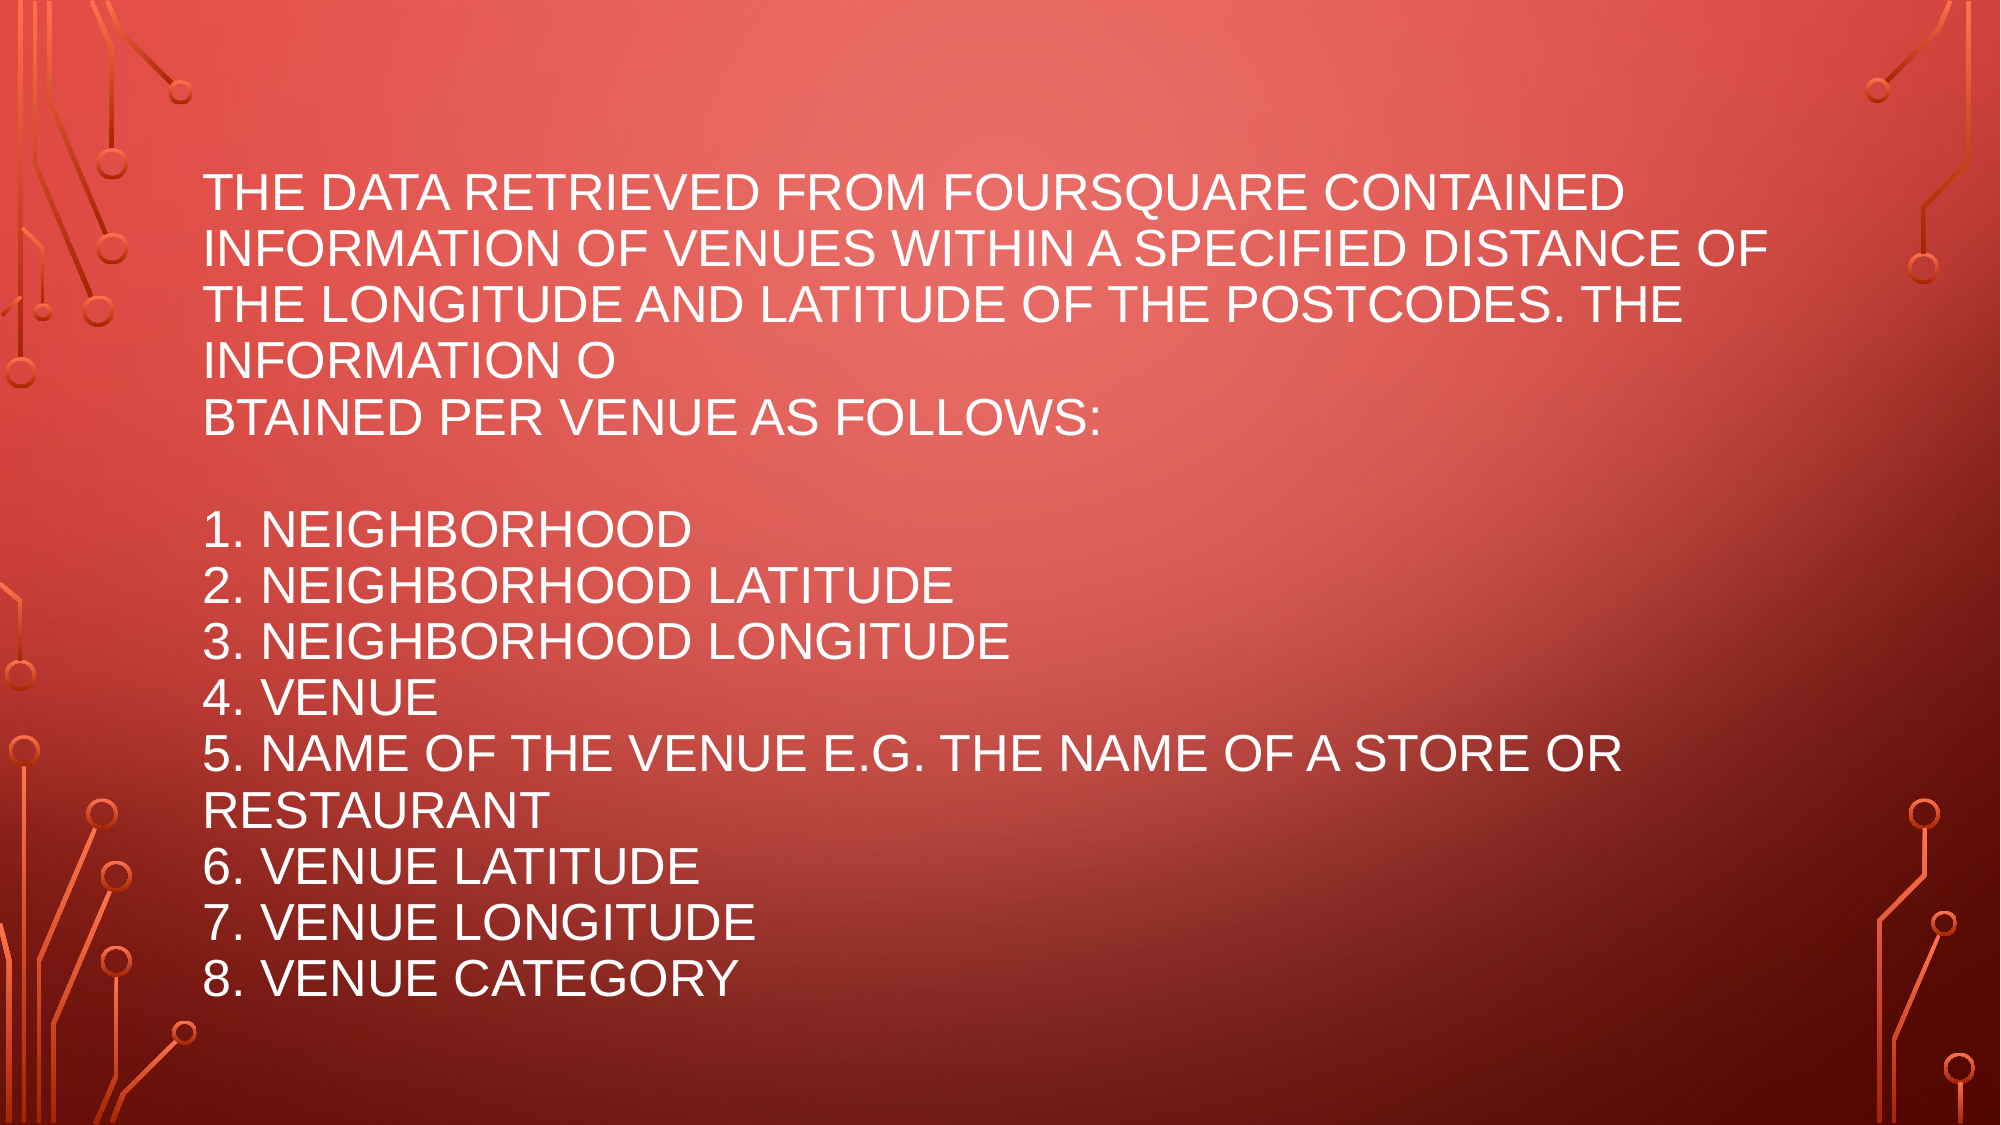

# The data retrieved from Foursquare contained information of venues within a specified distance of the longitude and latitude of the postcodes. The information o btained per venue as follows: 1. Neighborhood 2. Neighborhood Latitude 3. Neighborhood Longitude 4. Venue 5. Name of the venue e.g. the name of a store or restaurant 6. Venue Latitude 7. Venue Longitude 8. Venue Category